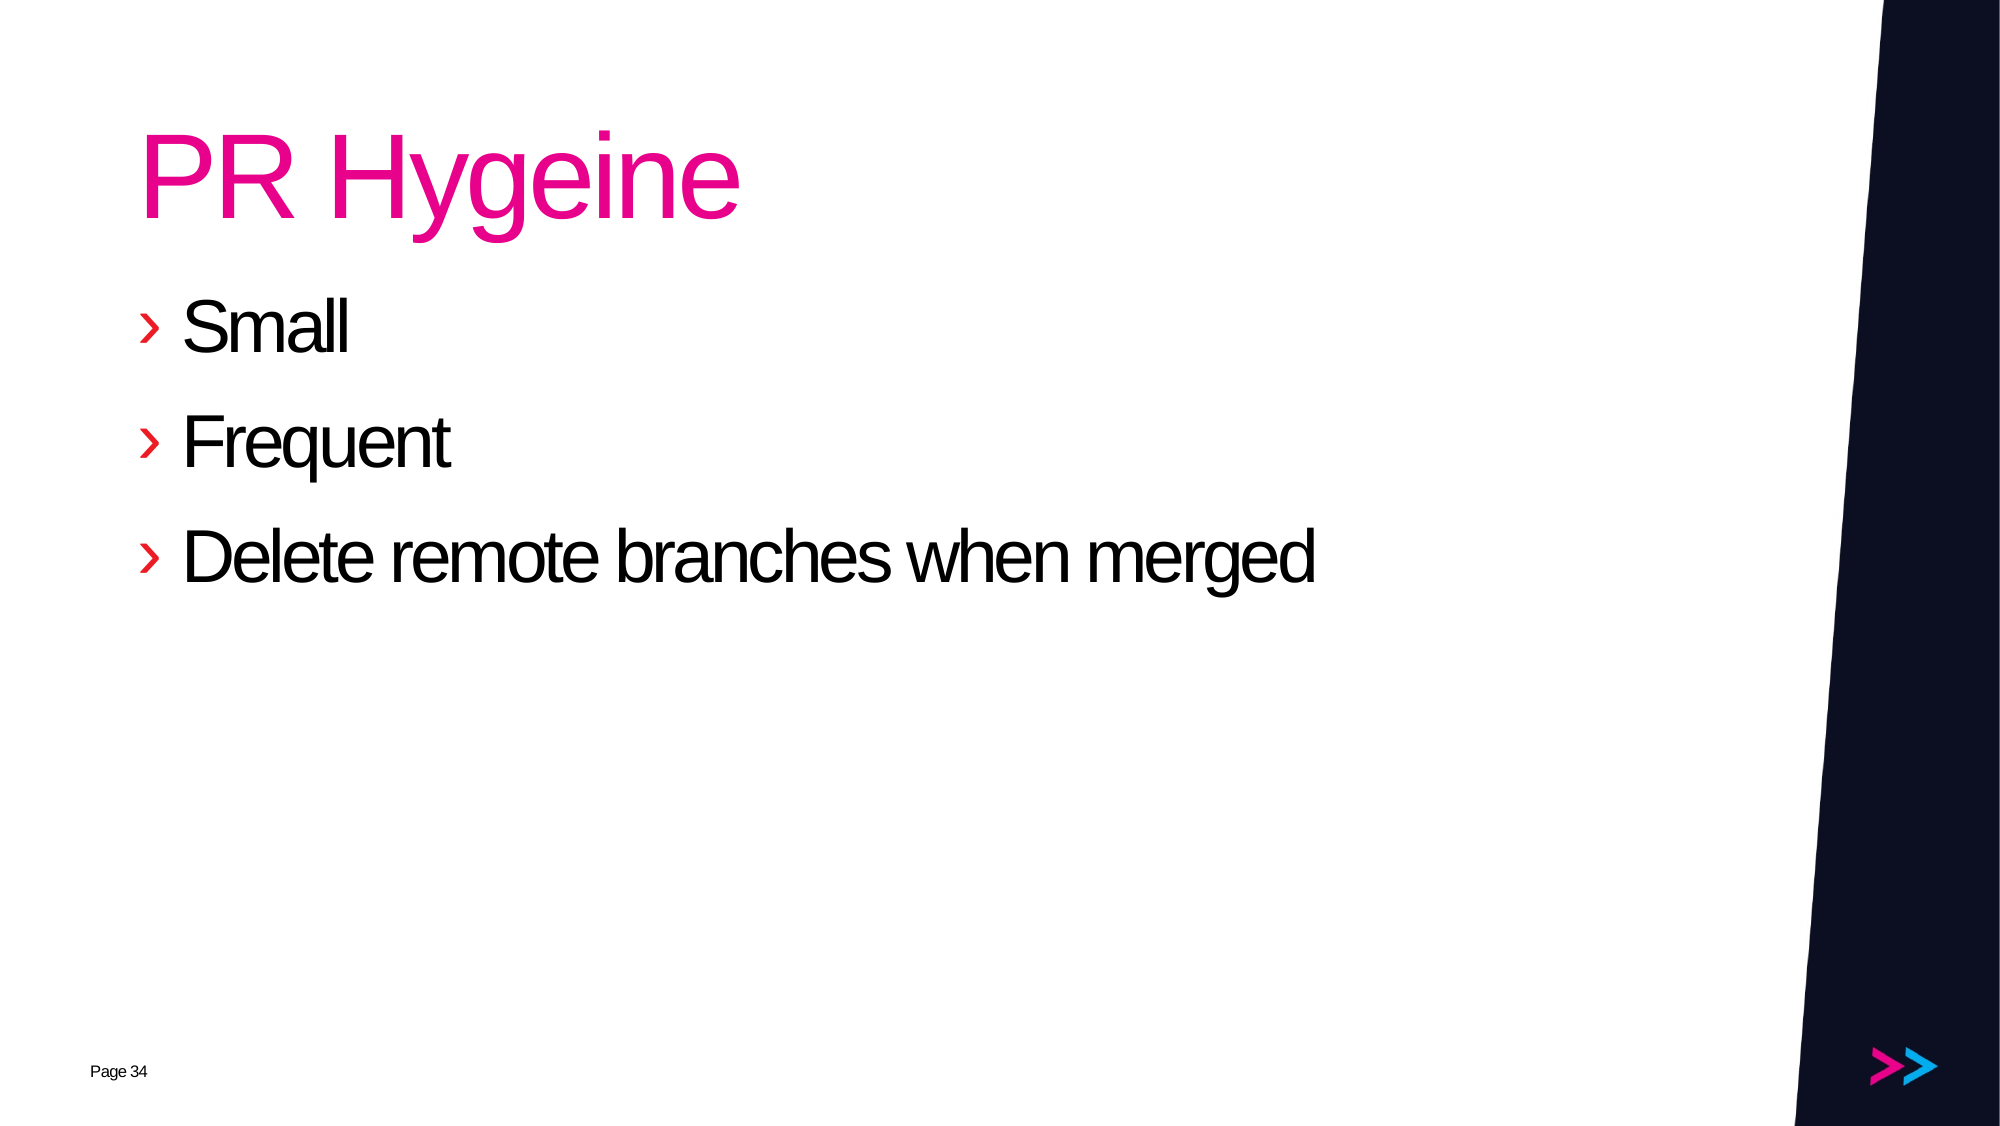

# PR Hygeine
Small
Frequent
Delete remote branches when merged
34